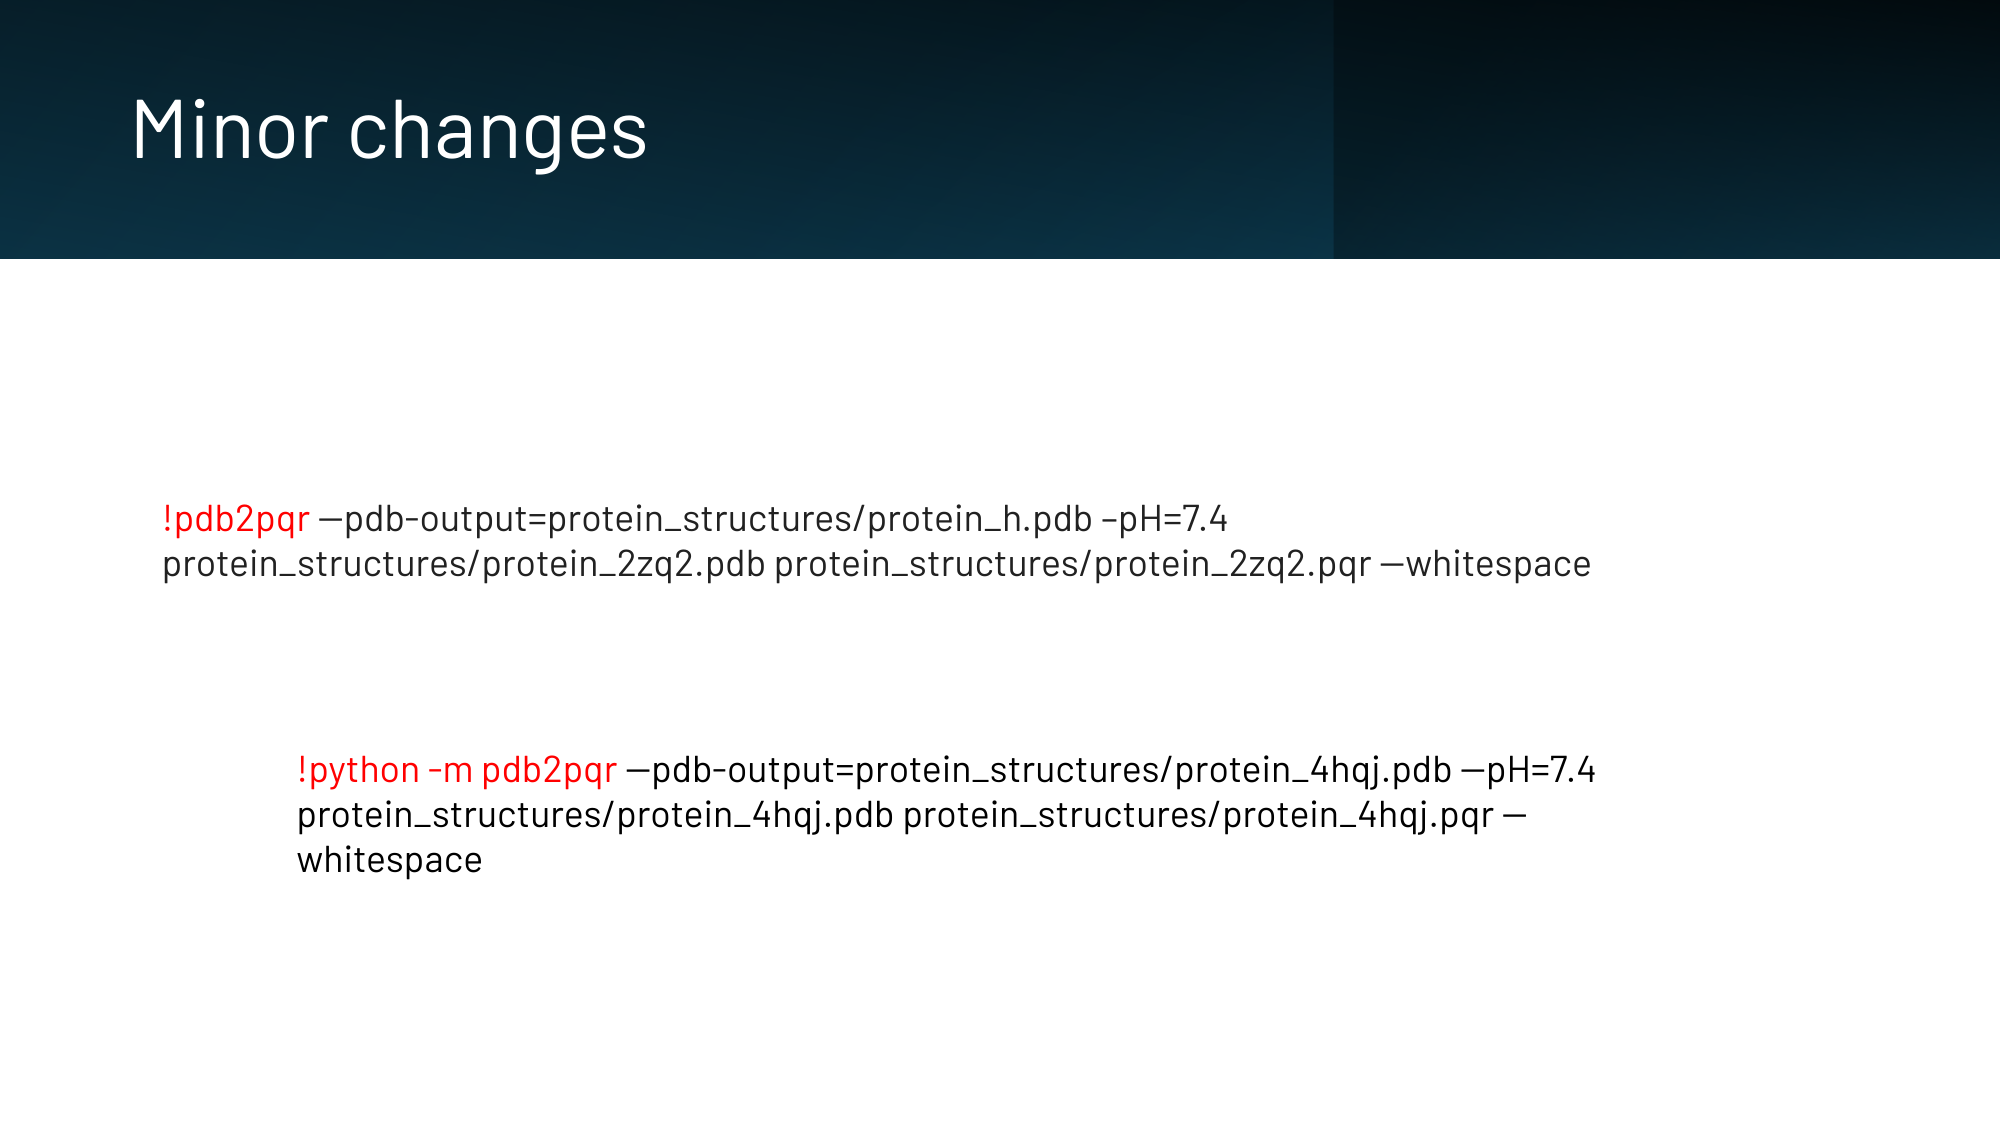

# Minor changes
!pdb2pqr --pdb-output=protein_structures/protein_h.pdb –pH=7.4 protein_structures/protein_2zq2.pdb protein_structures/protein_2zq2.pqr --whitespace
!python -m pdb2pqr --pdb-output=protein_structures/protein_4hqj.pdb --pH=7.4 protein_structures/protein_4hqj.pdb protein_structures/protein_4hqj.pqr --whitespace